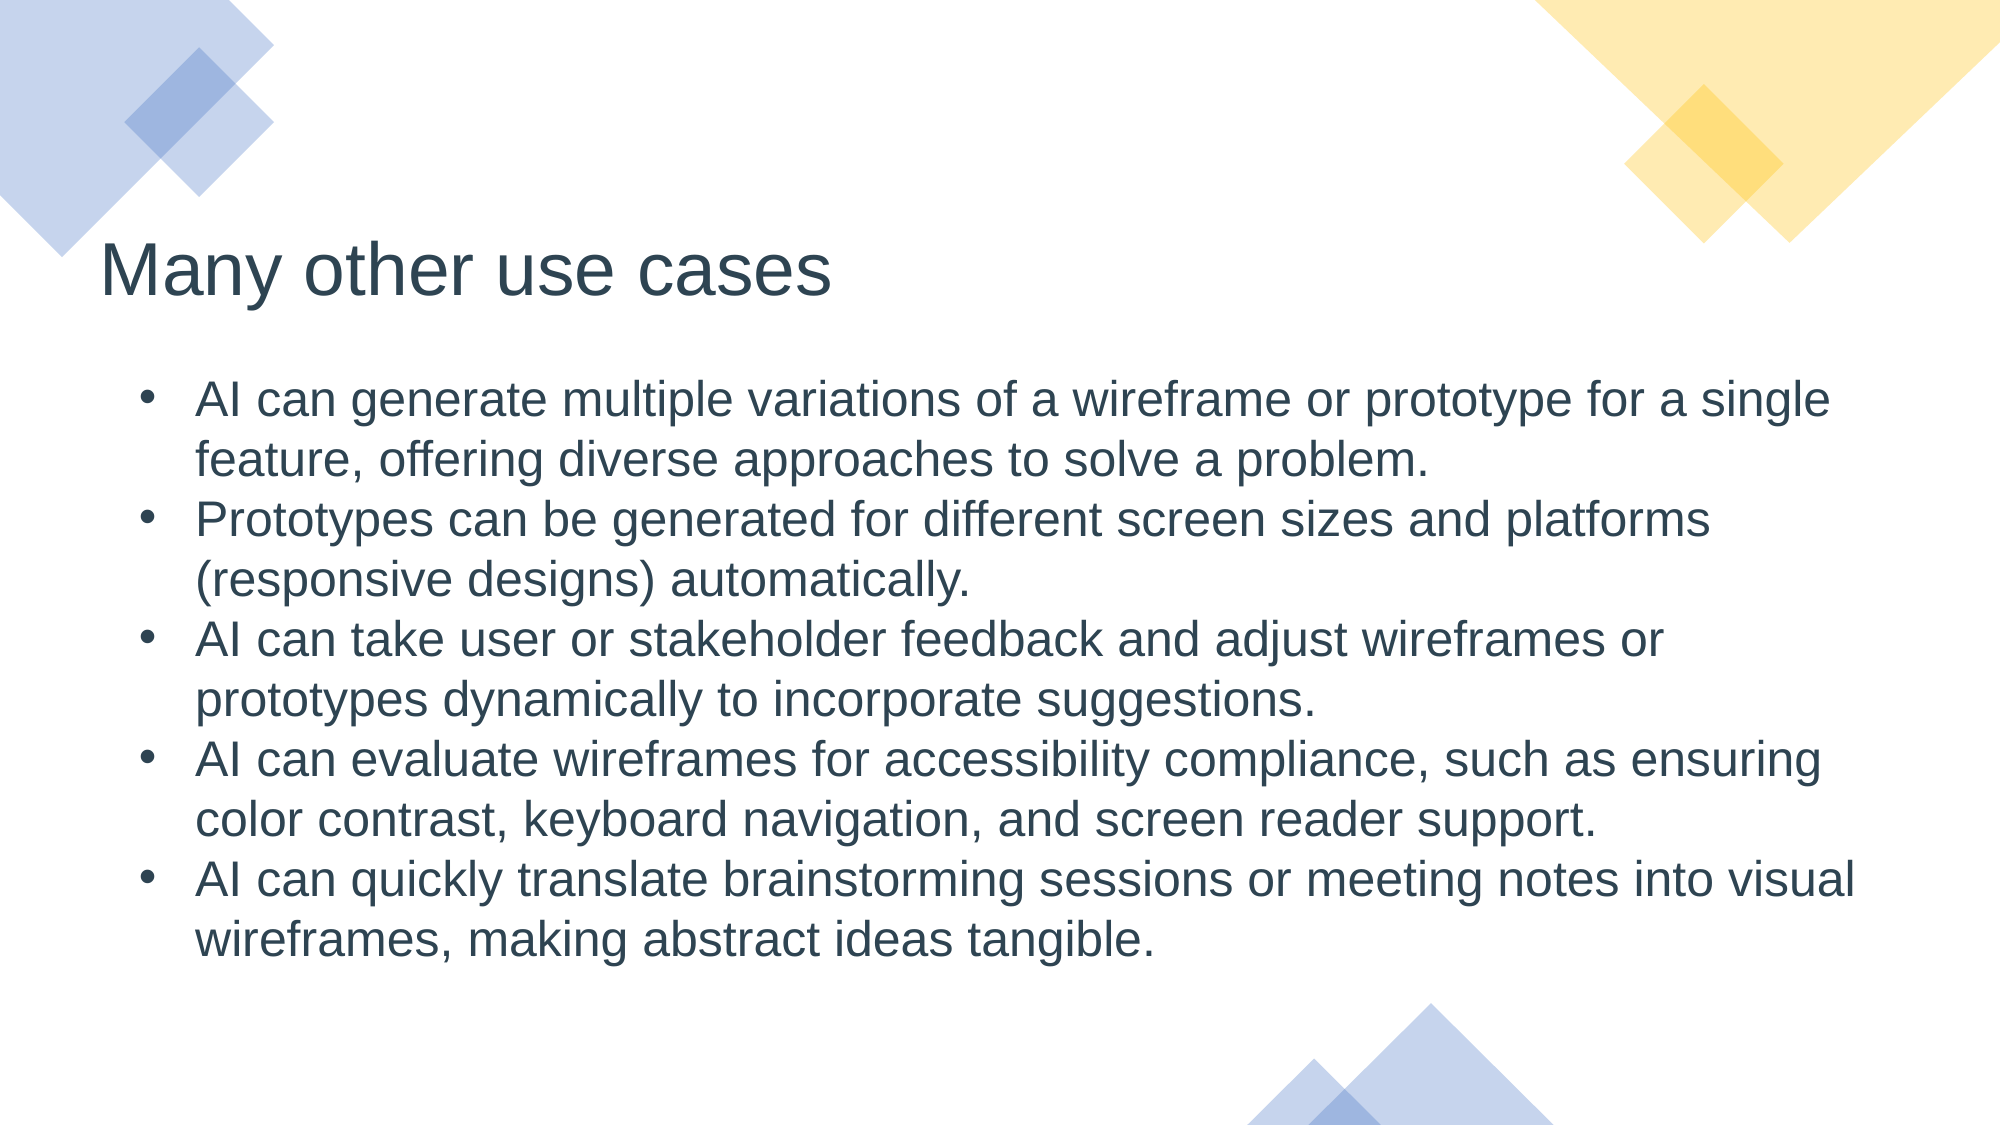

Many other use cases
AI can generate multiple variations of a wireframe or prototype for a single feature, offering diverse approaches to solve a problem.
Prototypes can be generated for different screen sizes and platforms (responsive designs) automatically.
AI can take user or stakeholder feedback and adjust wireframes or prototypes dynamically to incorporate suggestions.
AI can evaluate wireframes for accessibility compliance, such as ensuring color contrast, keyboard navigation, and screen reader support.
AI can quickly translate brainstorming sessions or meeting notes into visual wireframes, making abstract ideas tangible.